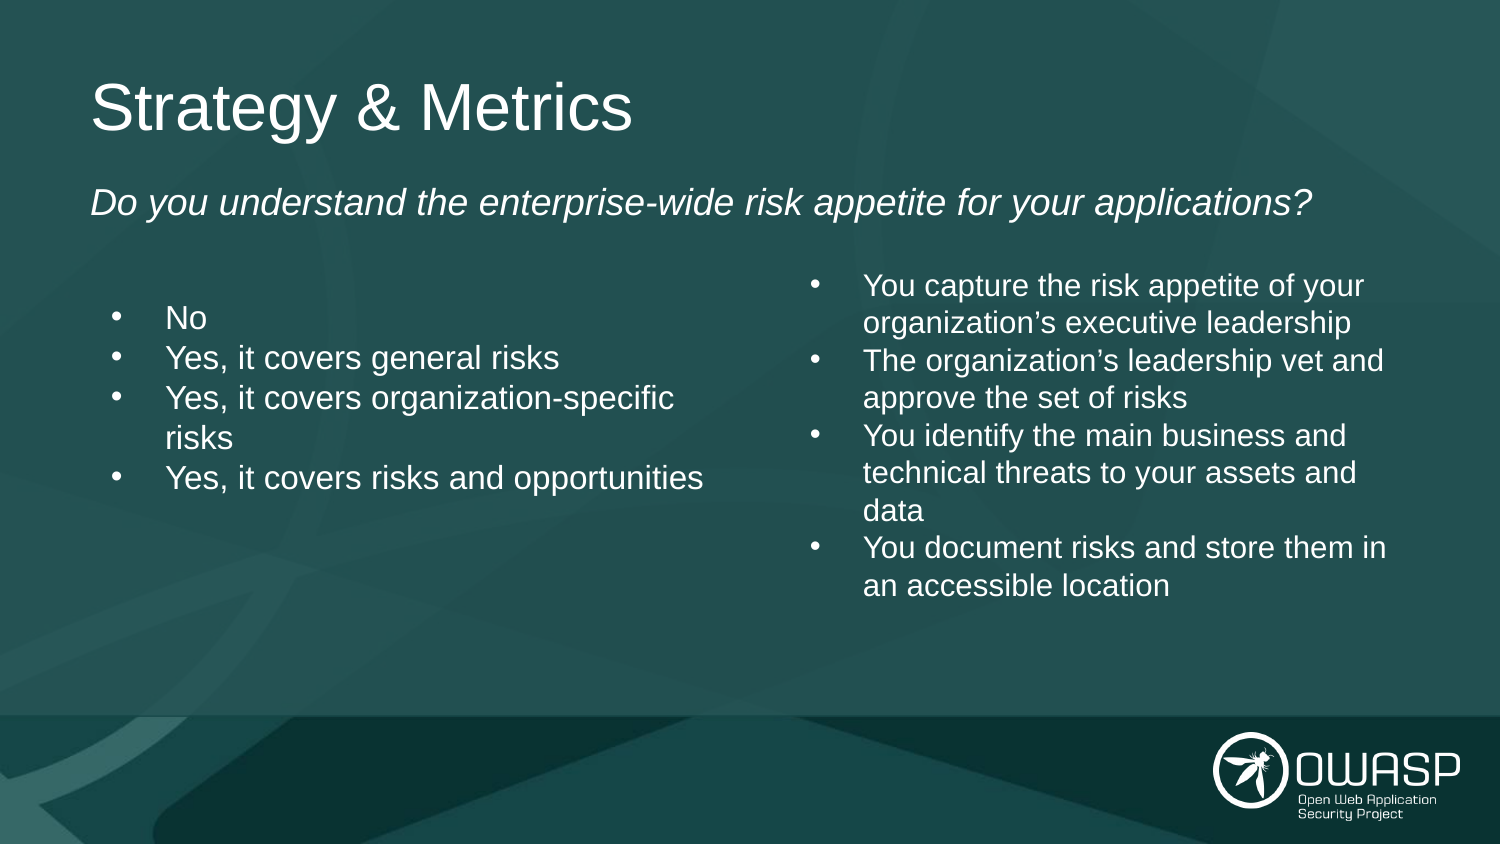

# Strategy & Metrics
Do you understand the enterprise-wide risk appetite for your applications?

You capture the risk appetite of your organization’s executive leadership
The organization’s leadership vet and approve the set of risks
You identify the main business and technical threats to your assets and data
You document risks and store them in an accessible location

No
Yes, it covers general risks
Yes, it covers organization-specific risks
Yes, it covers risks and opportunities